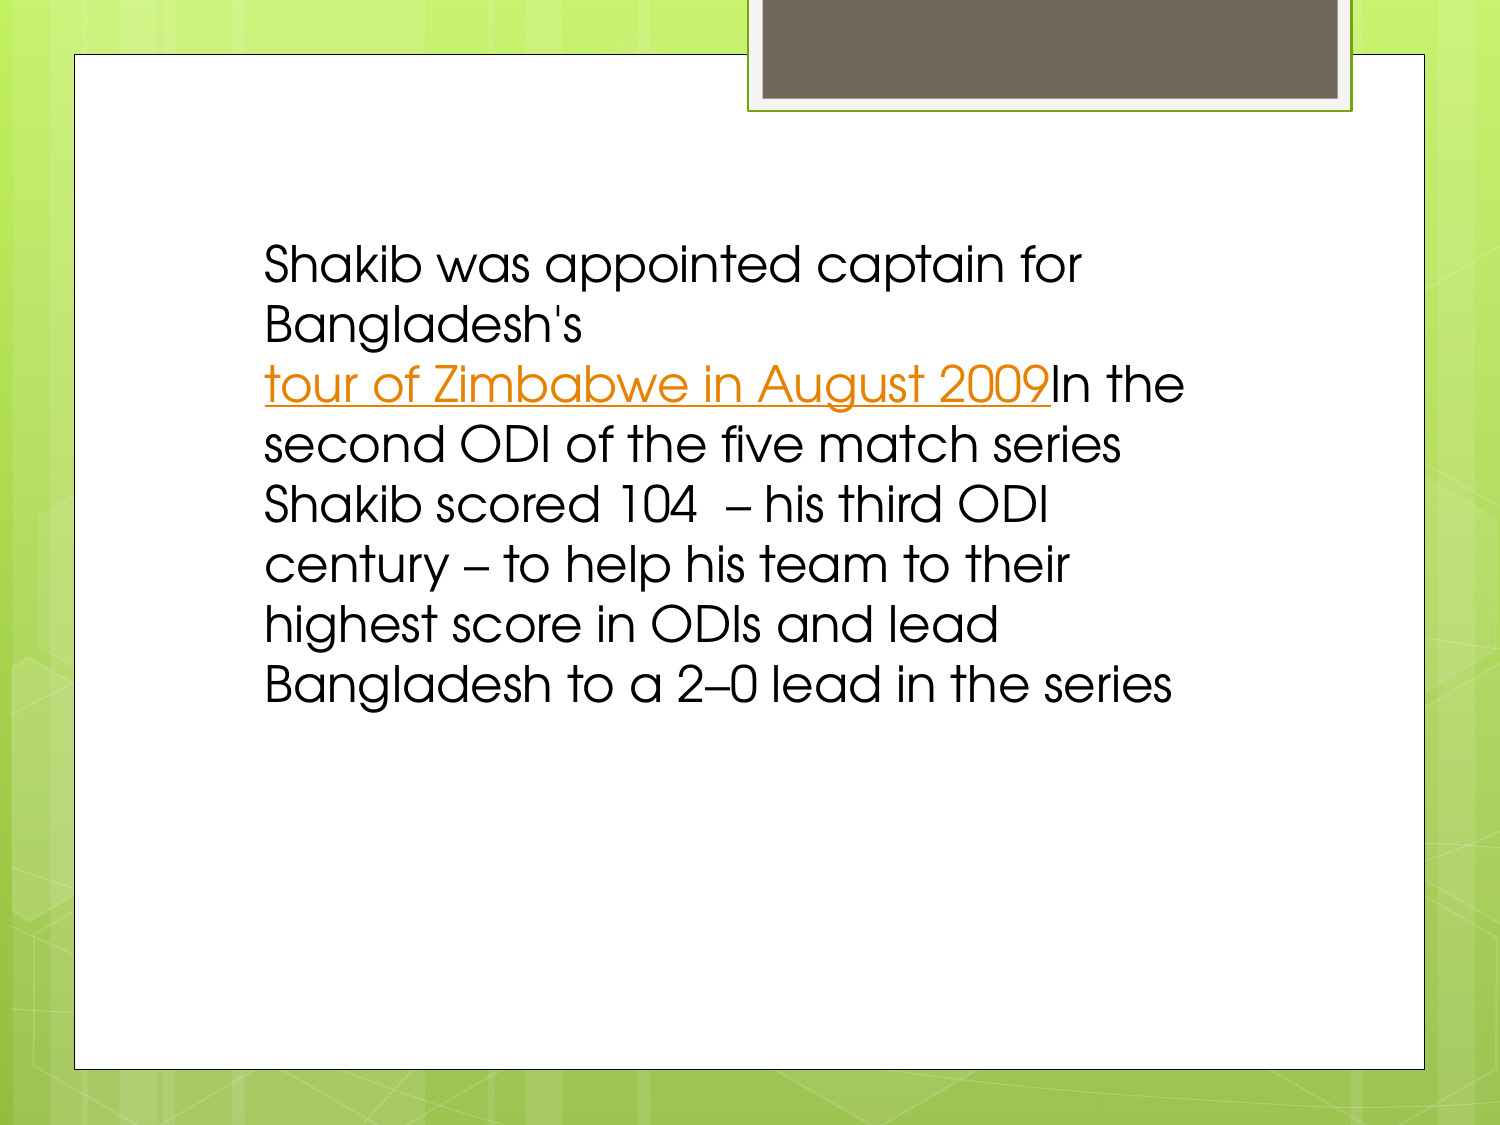

Shakib was appointed captain for Bangladesh's tour of Zimbabwe in August 2009In the second ODI of the five match series  Shakib scored 104  – his third ODI century – to help his team to their highest score in ODIs and lead Bangladesh to a 2–0 lead in the series